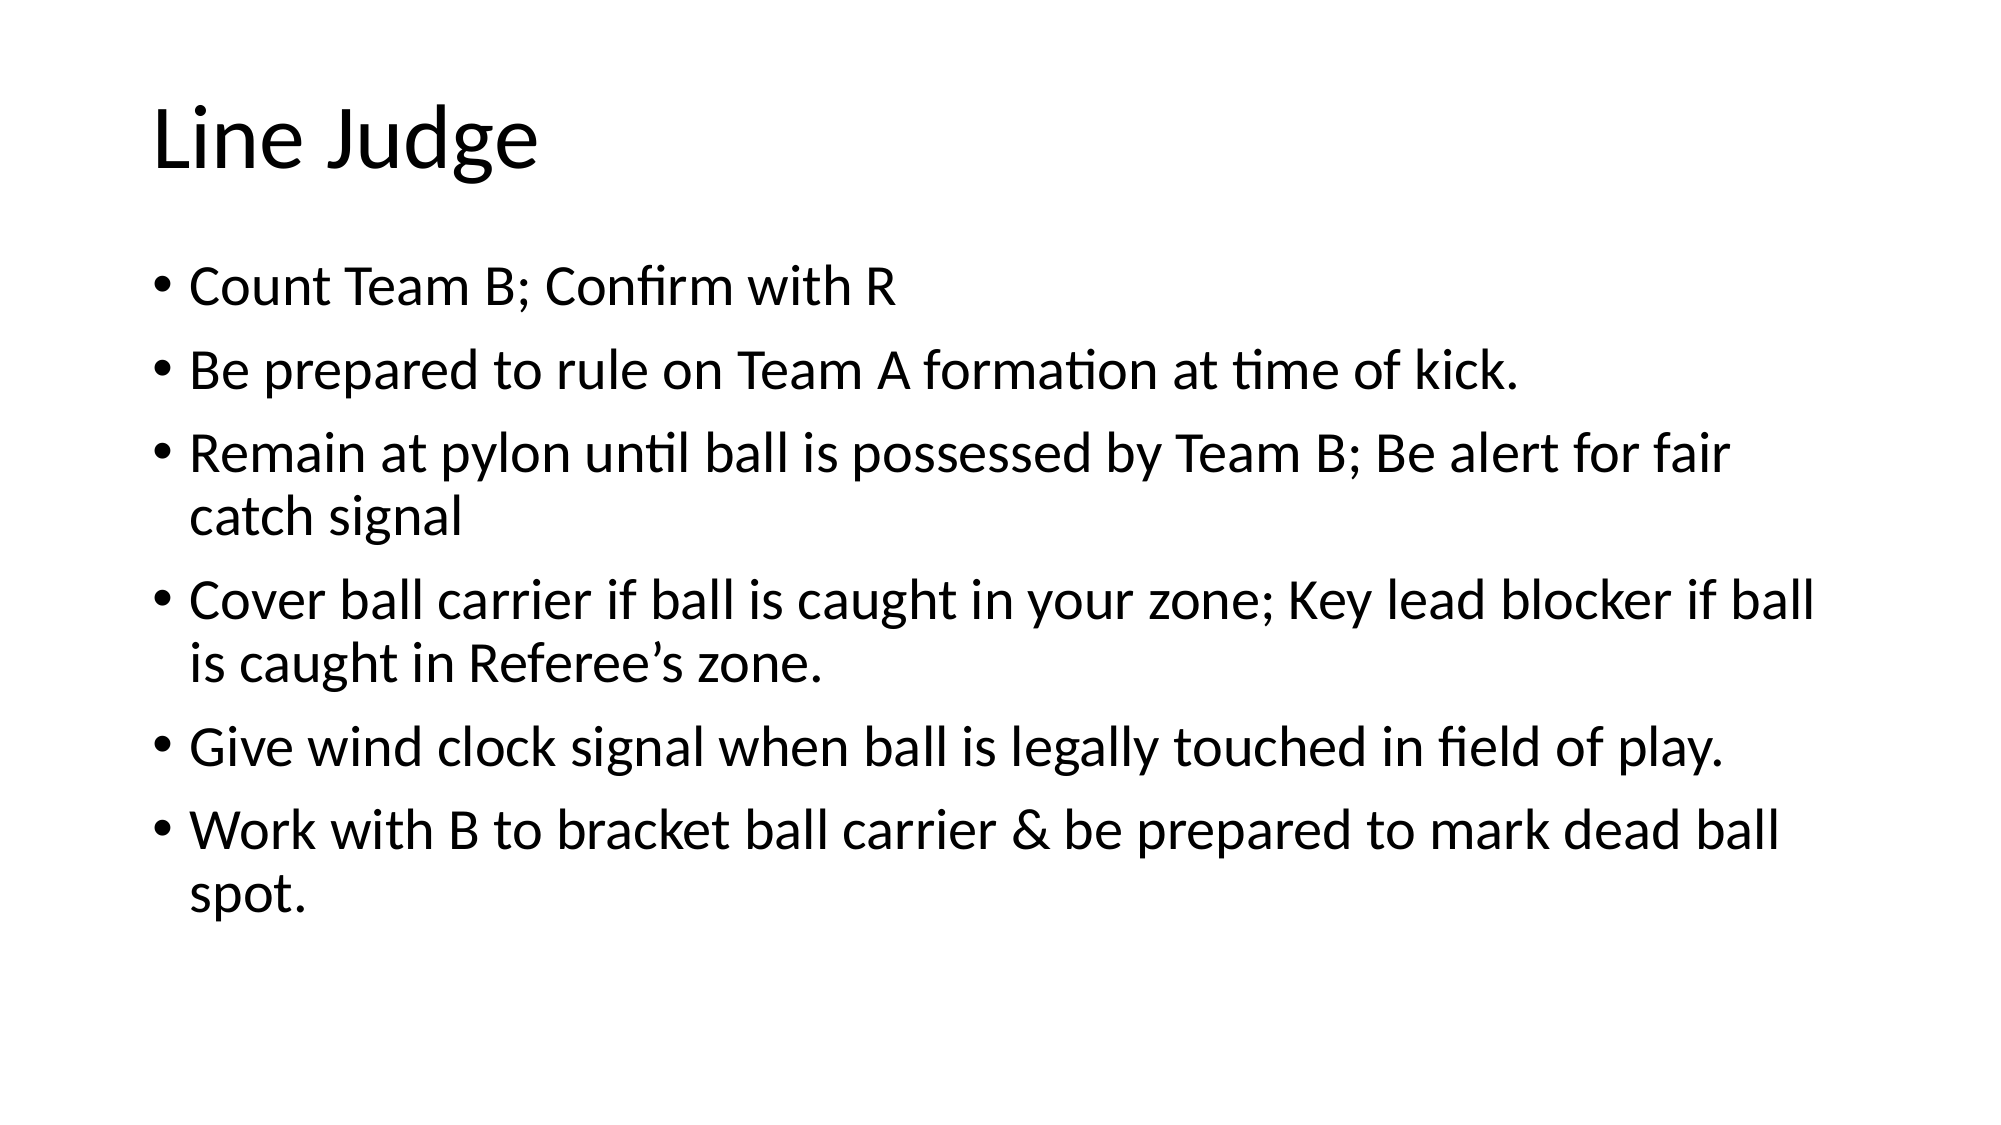

# Line Judge
Count Team B; Confirm with R
Be prepared to rule on Team A formation at time of kick.
Remain at pylon until ball is possessed by Team B; Be alert for fair catch signal
Cover ball carrier if ball is caught in your zone; Key lead blocker if ball is caught in Referee’s zone.
Give wind clock signal when ball is legally touched in field of play.
Work with B to bracket ball carrier & be prepared to mark dead ball spot.